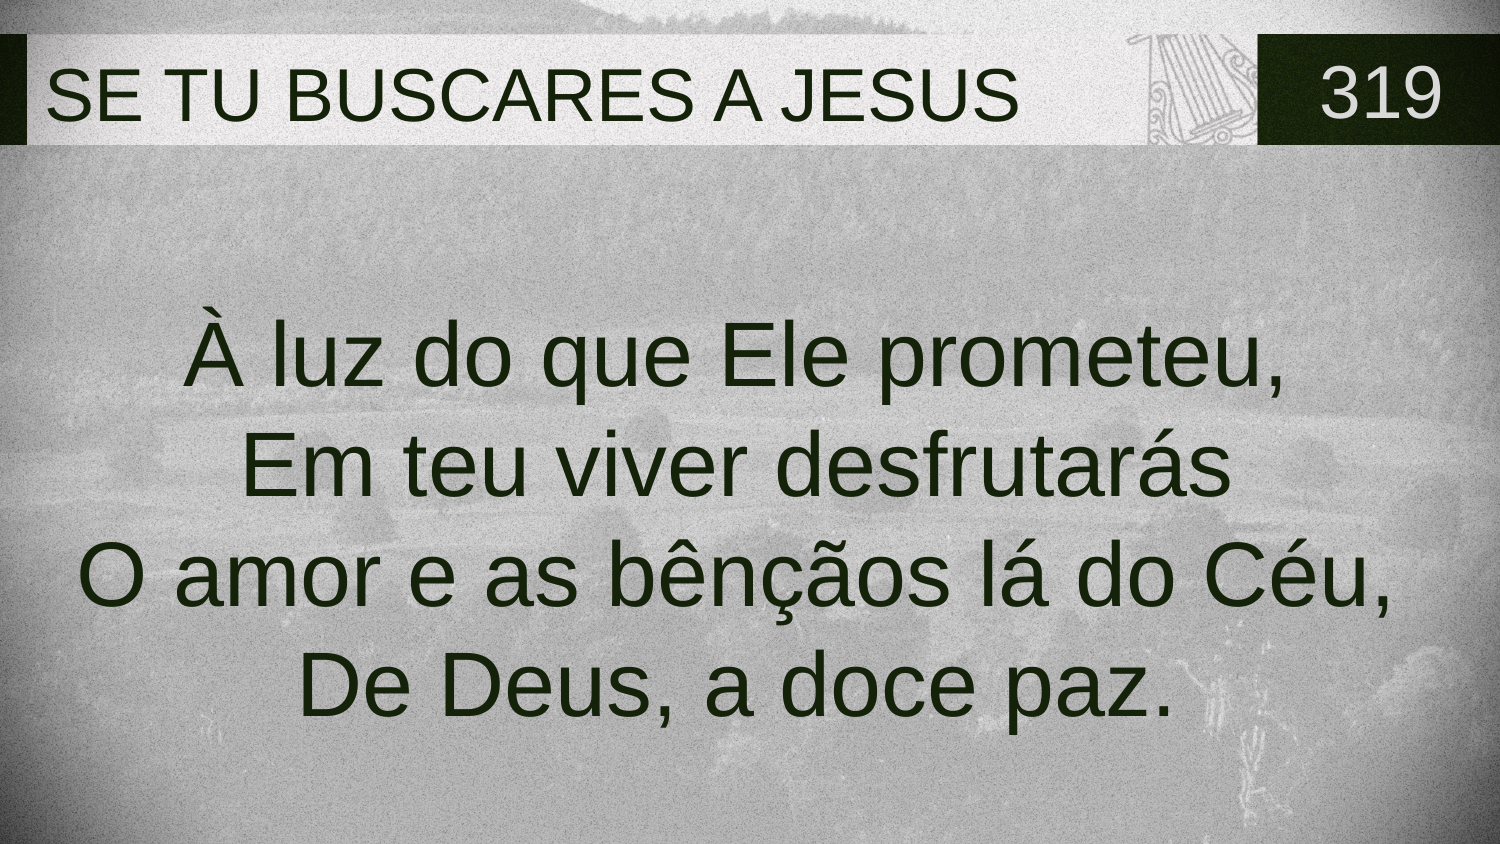

# SE TU BUSCARES A JESUS
319
À luz do que Ele prometeu,
Em teu viver desfrutarás
O amor e as bênçãos lá do Céu,
De Deus, a doce paz.